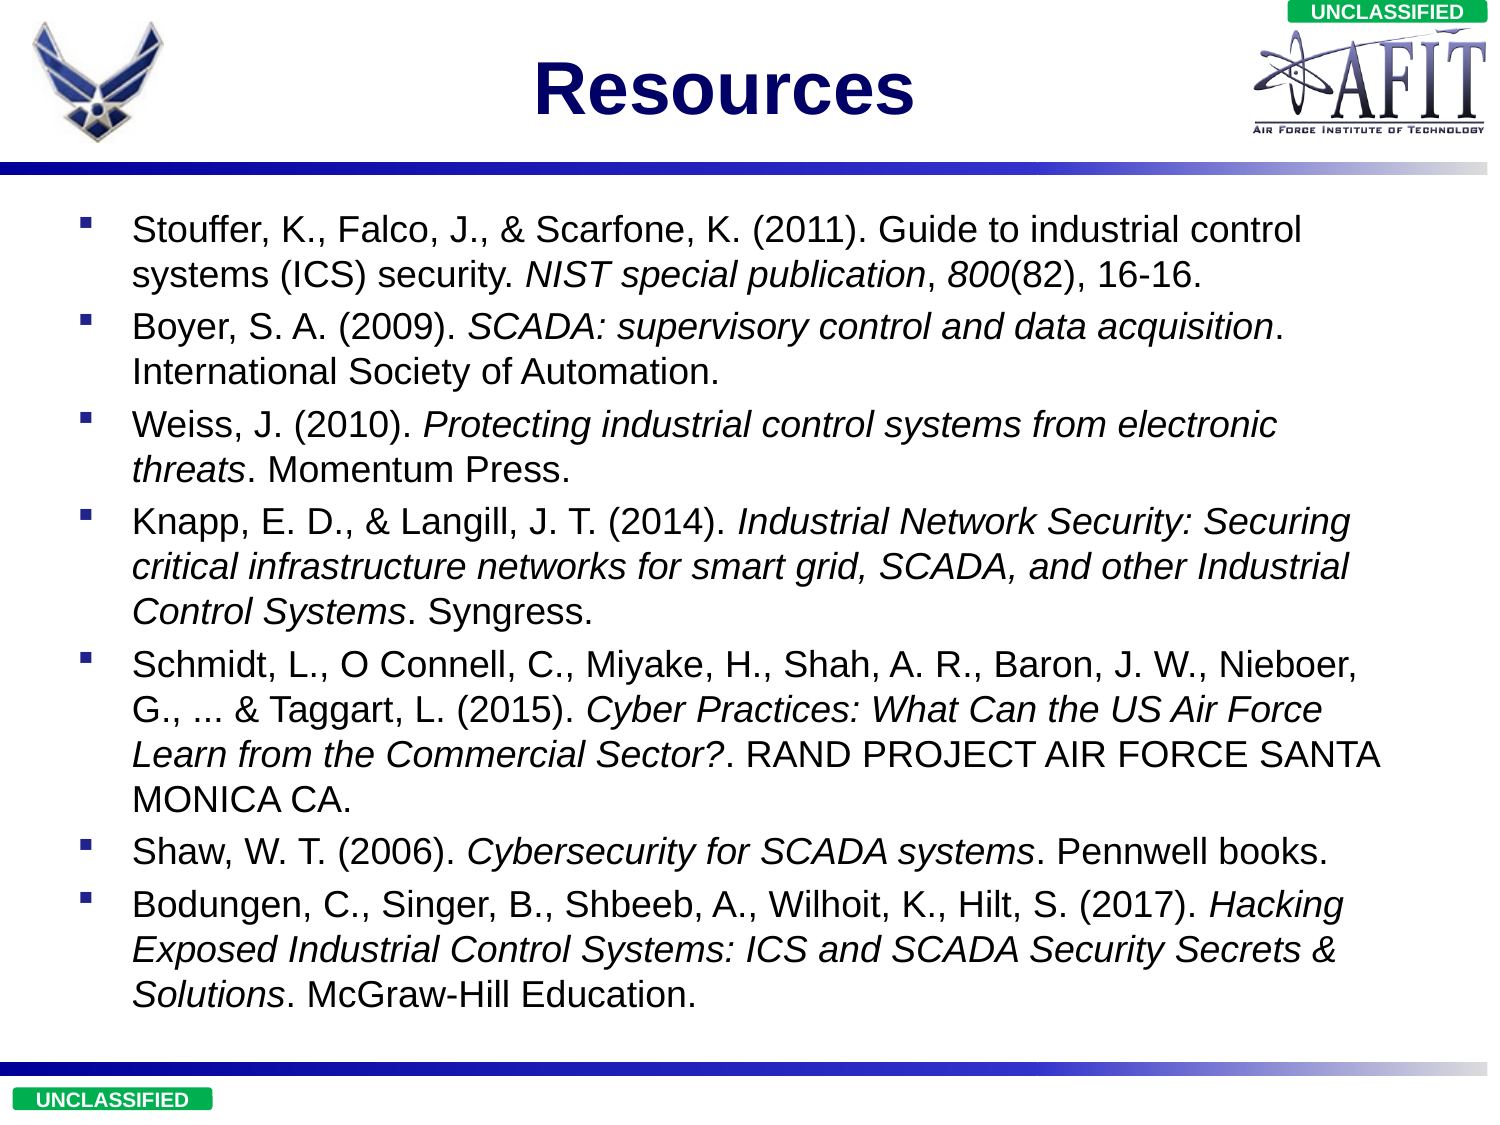

# Resources
Stouffer, K., Falco, J., & Scarfone, K. (2011). Guide to industrial control systems (ICS) security. NIST special publication, 800(82), 16-16.
Boyer, S. A. (2009). SCADA: supervisory control and data acquisition. International Society of Automation.
Weiss, J. (2010). Protecting industrial control systems from electronic threats. Momentum Press.
Knapp, E. D., & Langill, J. T. (2014). Industrial Network Security: Securing critical infrastructure networks for smart grid, SCADA, and other Industrial Control Systems. Syngress.
Schmidt, L., O Connell, C., Miyake, H., Shah, A. R., Baron, J. W., Nieboer, G., ... & Taggart, L. (2015). Cyber Practices: What Can the US Air Force Learn from the Commercial Sector?. RAND PROJECT AIR FORCE SANTA MONICA CA.
Shaw, W. T. (2006). Cybersecurity for SCADA systems. Pennwell books.
Bodungen, C., Singer, B., Shbeeb, A., Wilhoit, K., Hilt, S. (2017). Hacking Exposed Industrial Control Systems: ICS and SCADA Security Secrets & Solutions. McGraw-Hill Education.